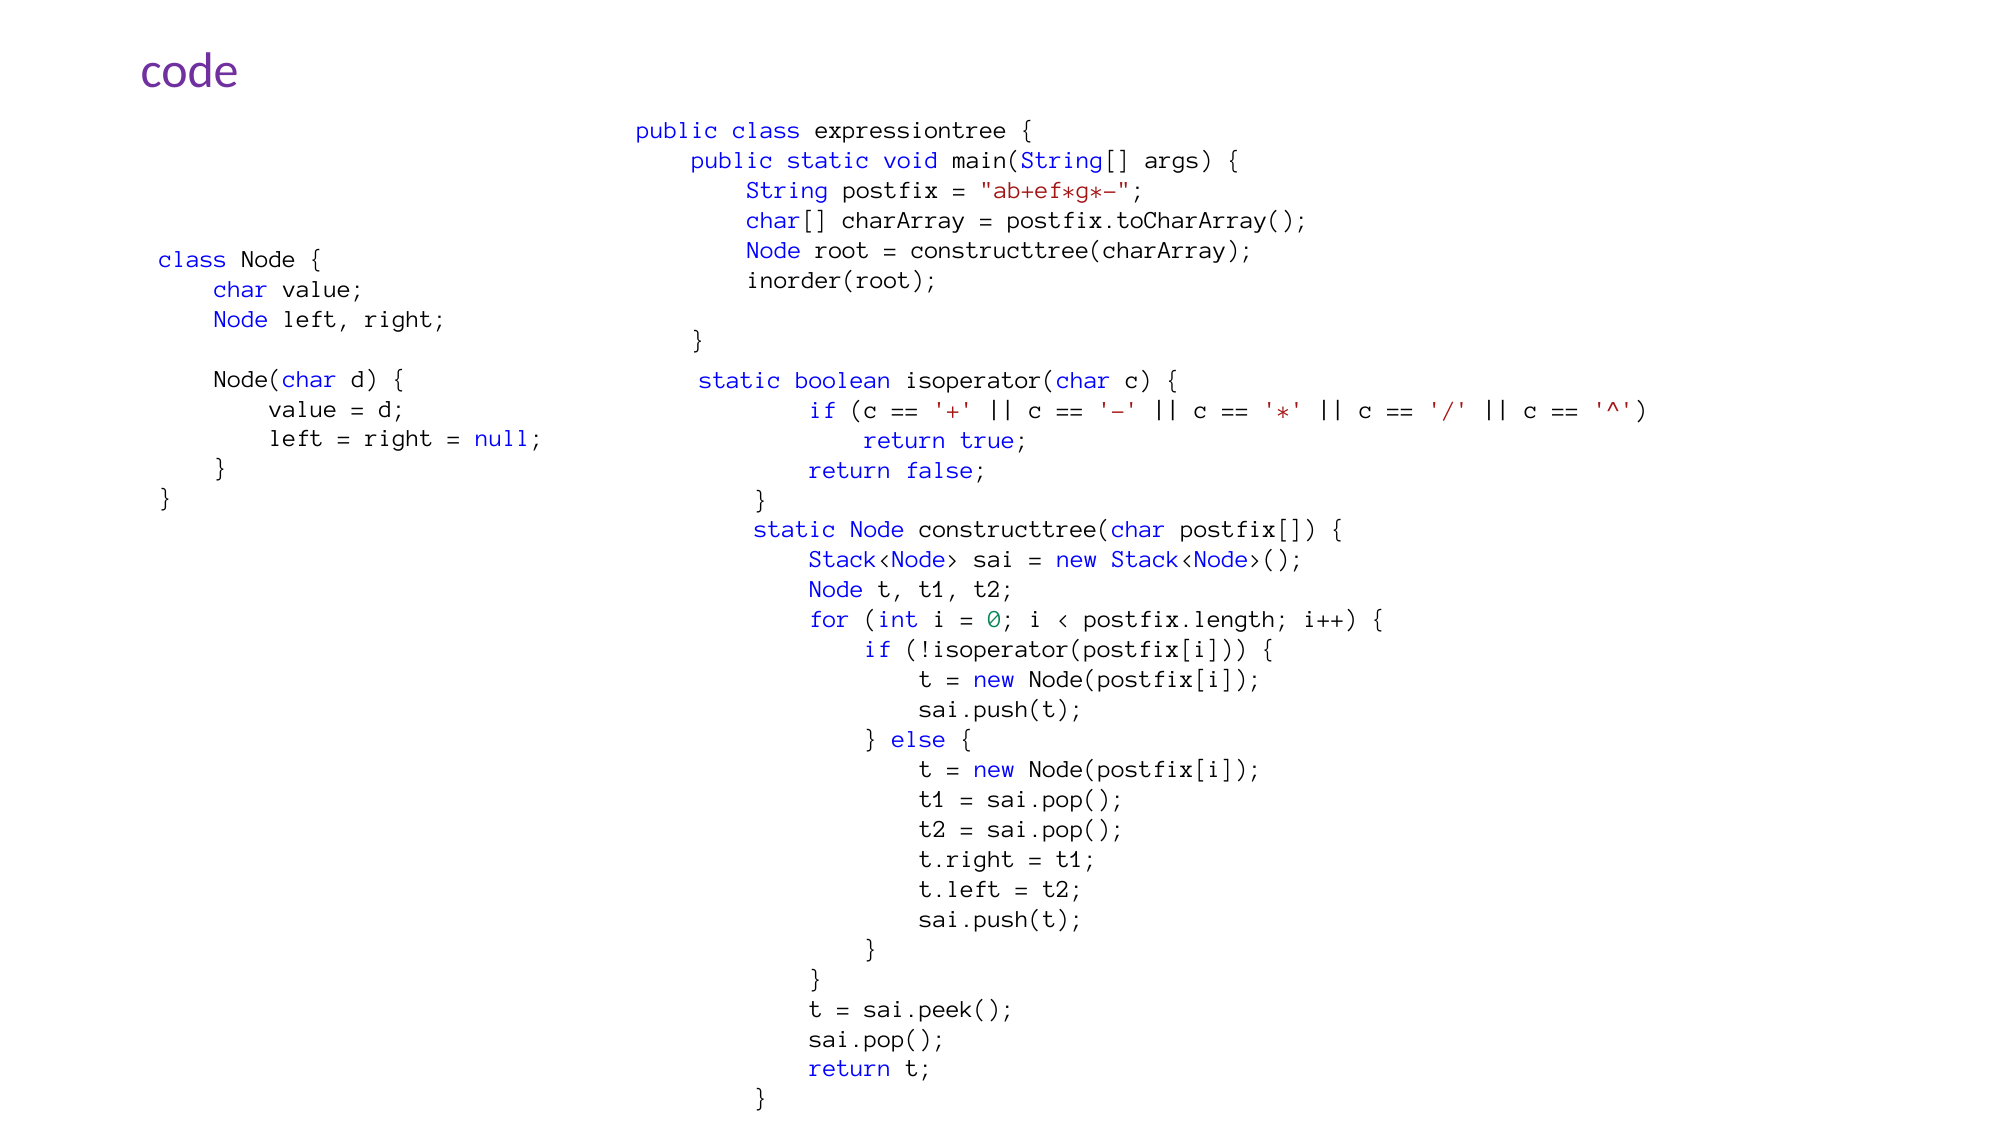

code
public class expressiontree {
    public static void main(String[] args) {
        String postfix = "ab+ef*g*-";
        char[] charArray = postfix.toCharArray();
        Node root = constructtree(charArray);
        inorder(root);
    }
class Node {
    char value;
    Node left, right;
    Node(char d) {
        value = d;
        left = right = null;
    }
}
static boolean isoperator(char c) {
        if (c == '+' || c == '-' || c == '*' || c == '/' || c == '^')
            return true;
        return false;
    }
    static Node constructtree(char postfix[]) {
        Stack<Node> sai = new Stack<Node>();
        Node t, t1, t2;
        for (int i = 0; i < postfix.length; i++) {
            if (!isoperator(postfix[i])) {
                t = new Node(postfix[i]);
                sai.push(t);
            } else {
                t = new Node(postfix[i]);
                t1 = sai.pop();
                t2 = sai.pop();
                t.right = t1;
                t.left = t2;
                sai.push(t);
            }
        }
        t = sai.peek();
        sai.pop();
        return t;
    }